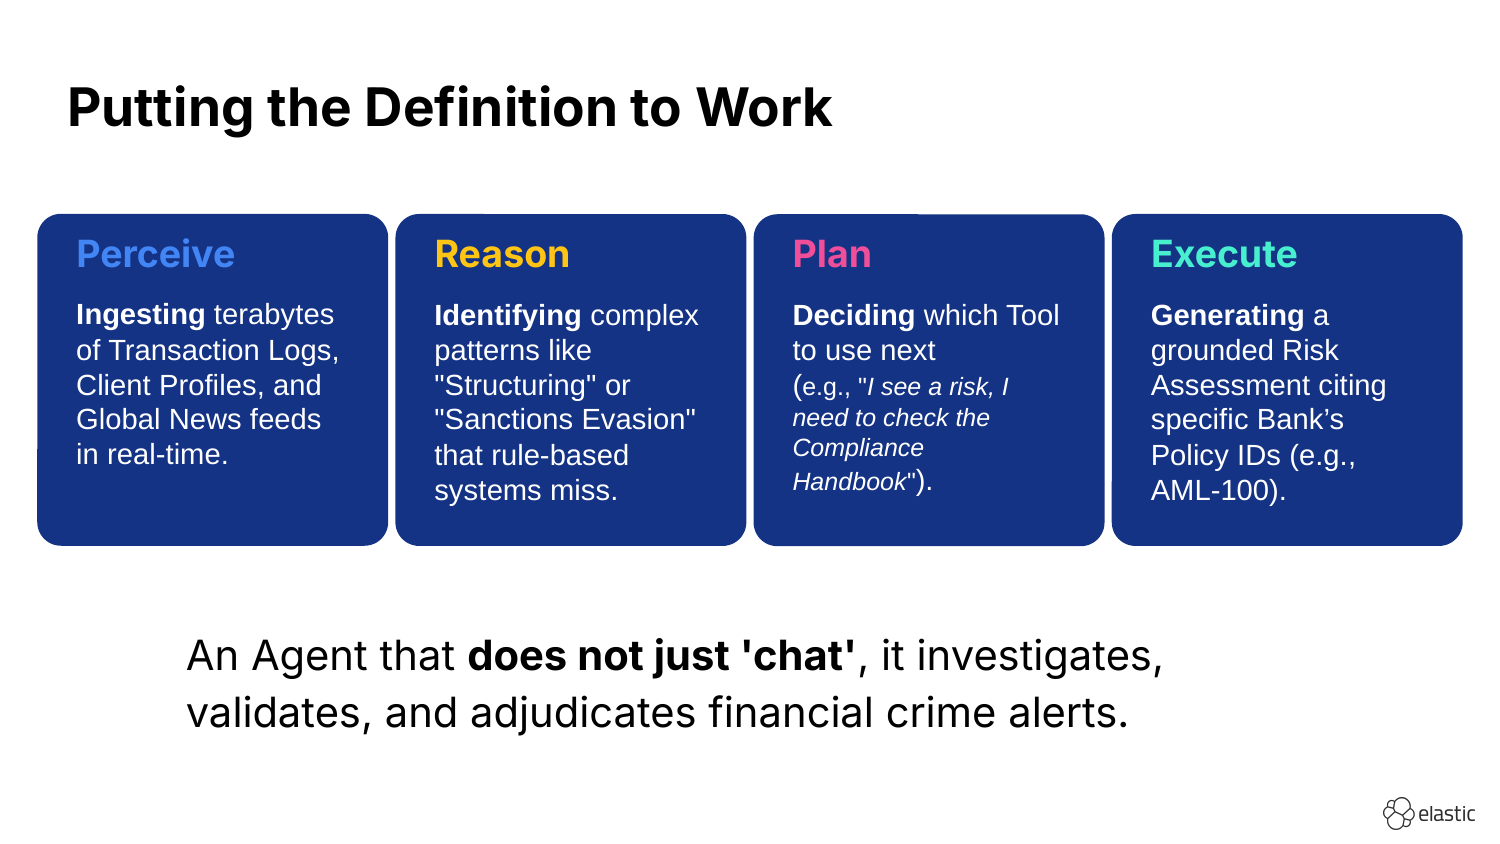

Putting the Definition to Work

Perceive
Reason
Execute

Plan

Ingesting terabytes of Transaction Logs, Client Profiles, and Global News feeds in real-time.
Identifying complex patterns like "Structuring" or "Sanctions Evasion" that rule-based systems miss.
Generating a grounded Risk Assessment citing specific Bank’s Policy IDs (e.g., AML-100).
Deciding which Tool to use next
(e.g., "I see a risk, I need to check the Compliance Handbook").
An Agent that does not just 'chat', it investigates, validates, and adjudicates financial crime alerts.